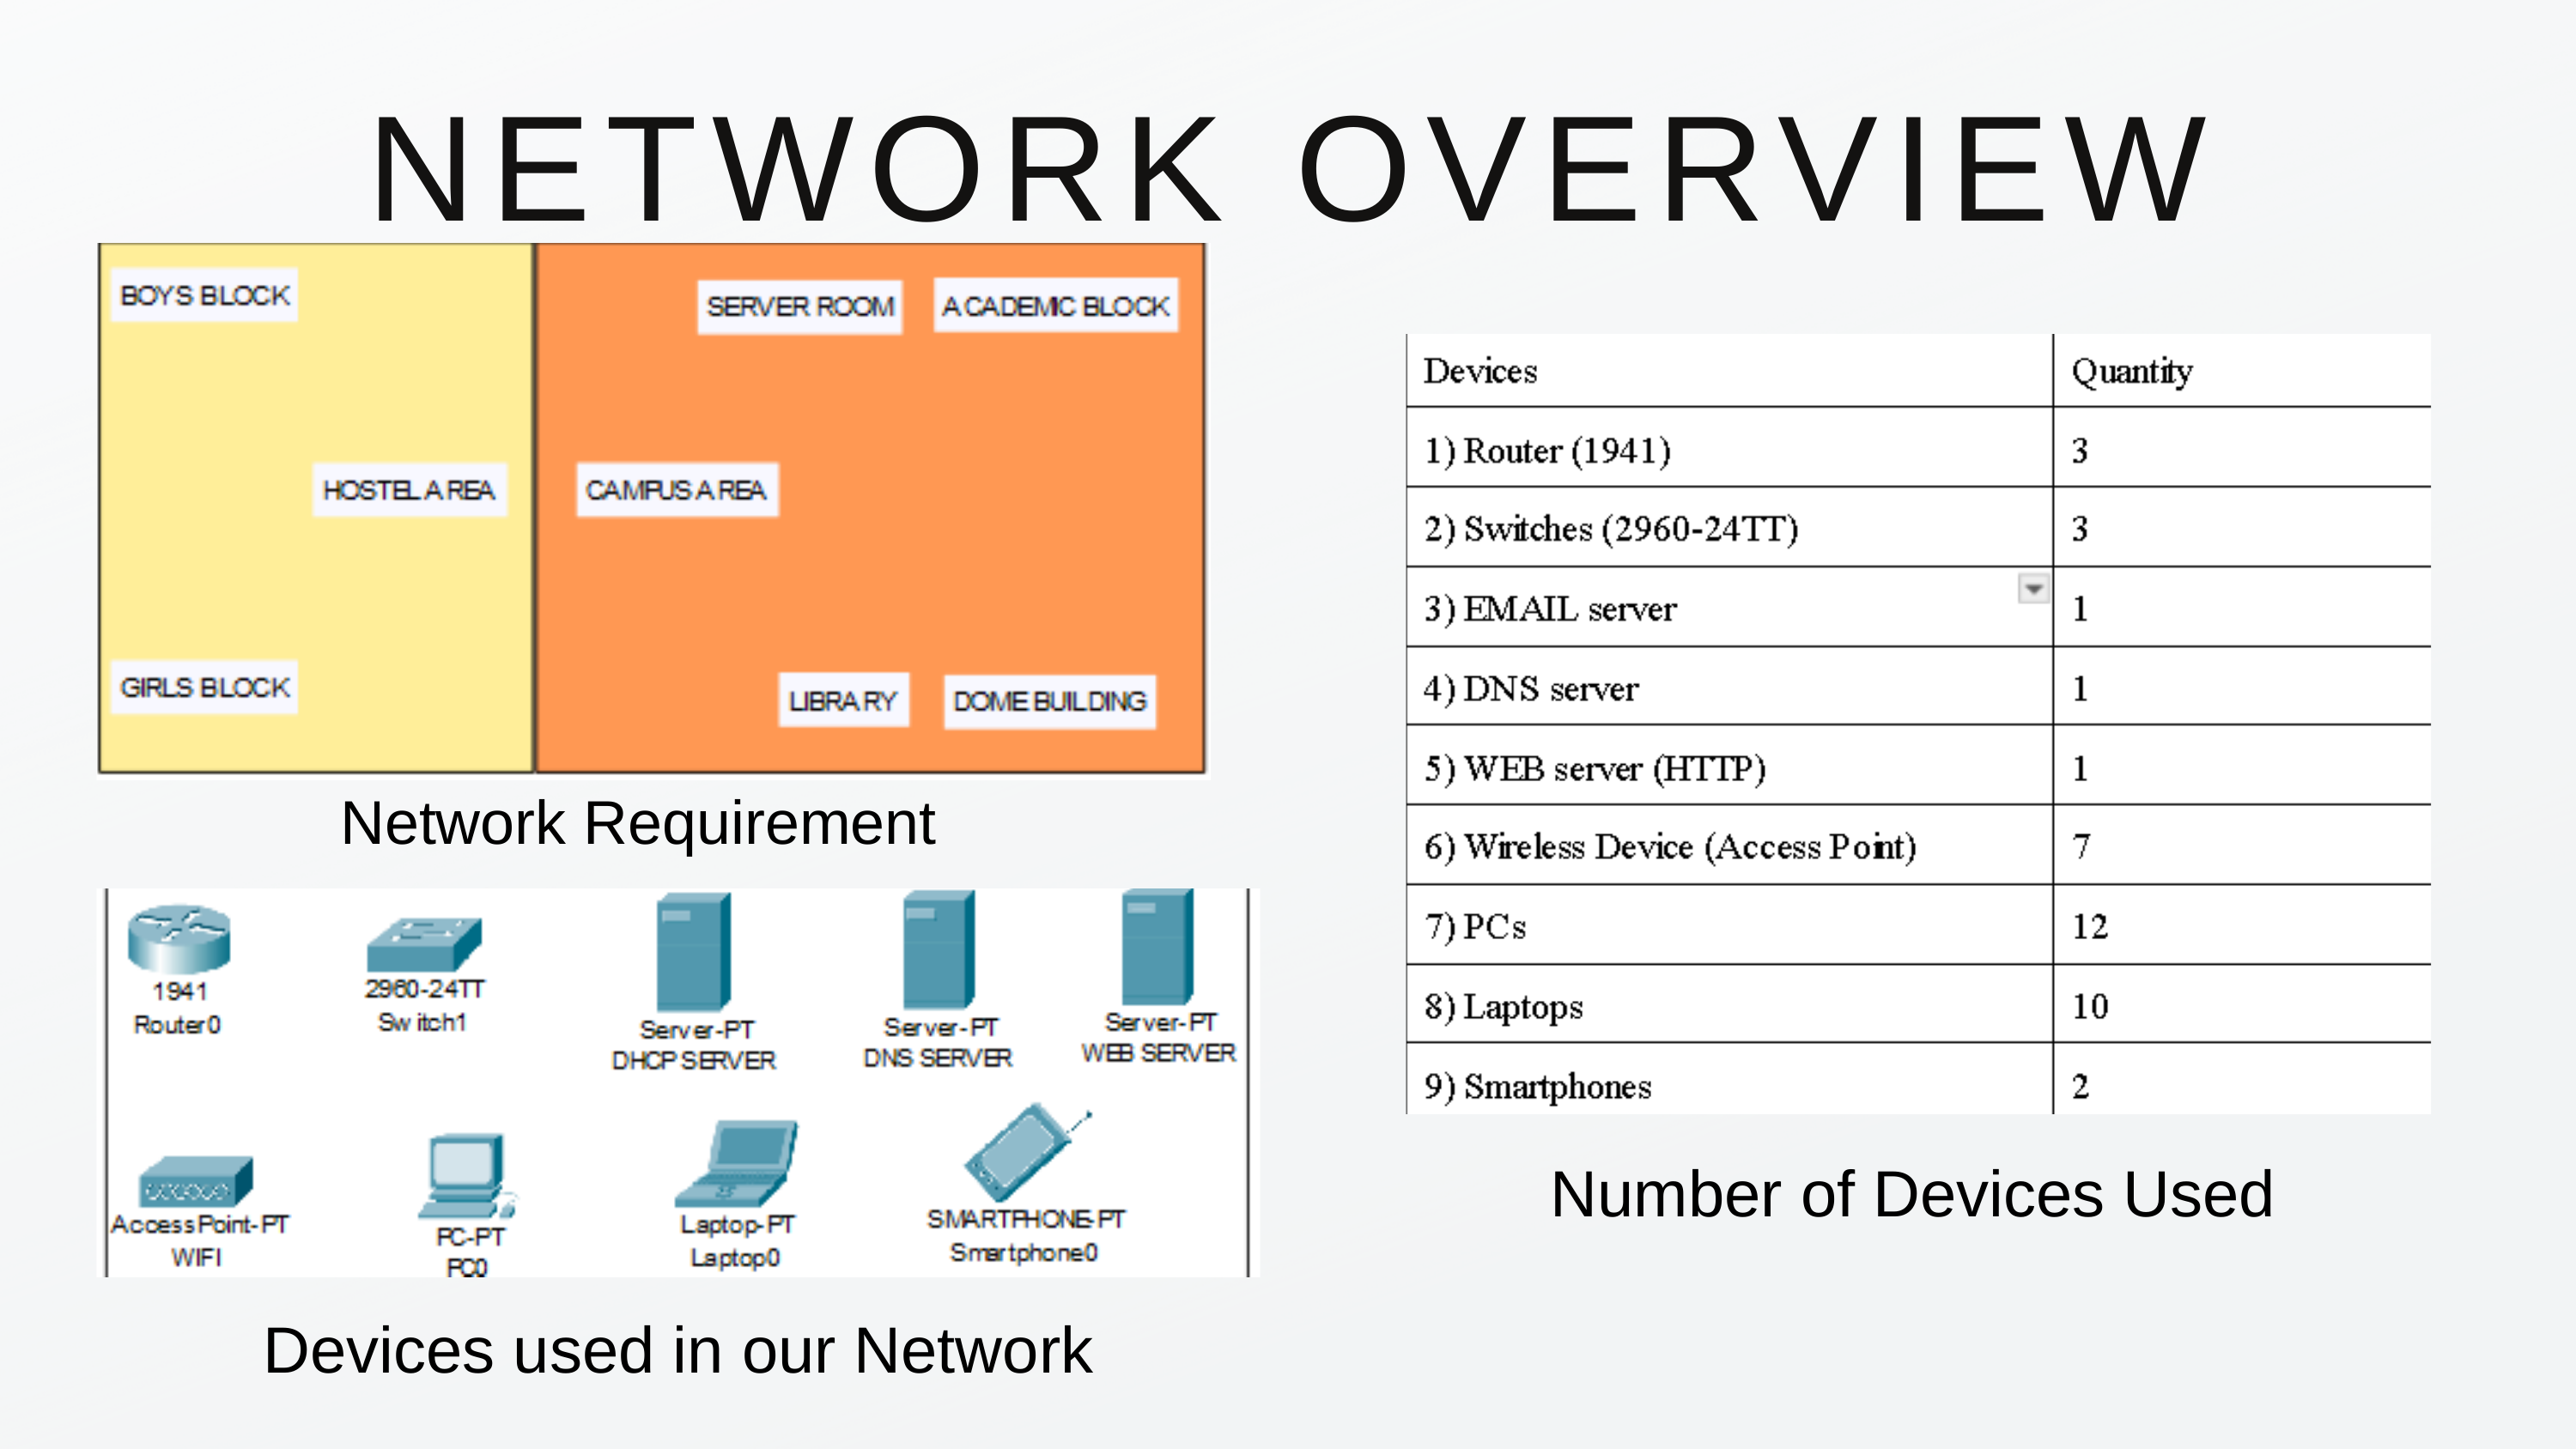

NETWORK OVERVIEW

Network Requirement

Number of Devices Used
Devices used in our Network